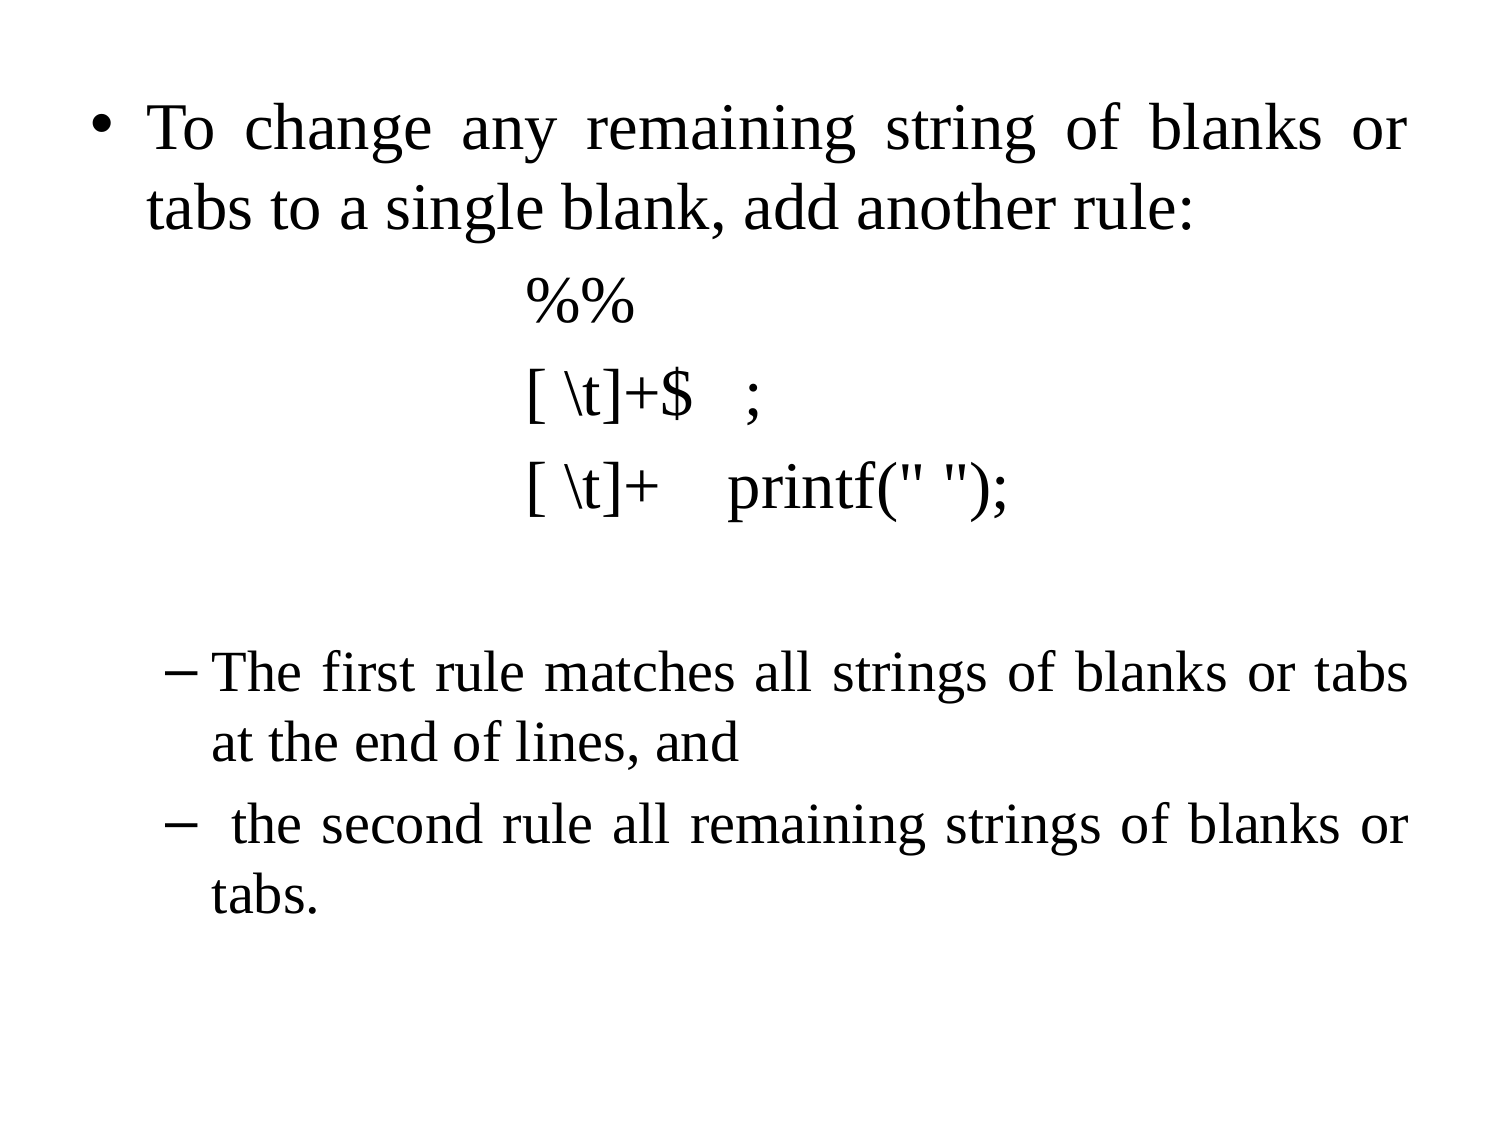

To change any remaining string of blanks or tabs to a single blank, add another rule:
                          %%
                          [ \t]+$   ;
                          [ \t]+    printf(" ");

The first rule matches all strings of blanks or tabs at the end of lines, and
 the second rule all remaining strings of blanks or tabs.